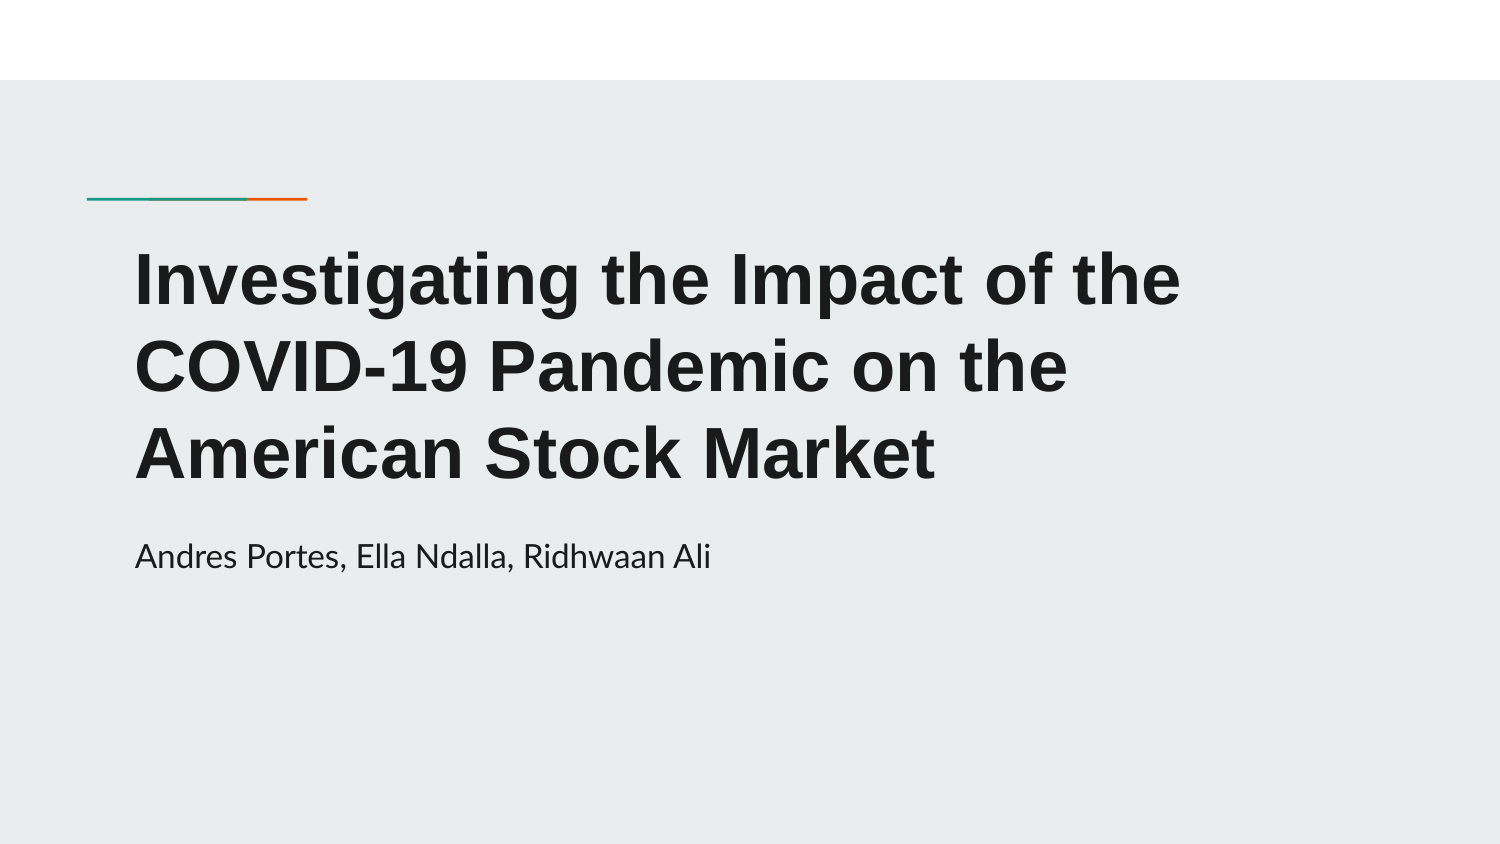

# Investigating the Impact of the COVID-19 Pandemic on the American Stock Market
Andres Portes, Ella Ndalla, Ridhwaan Ali